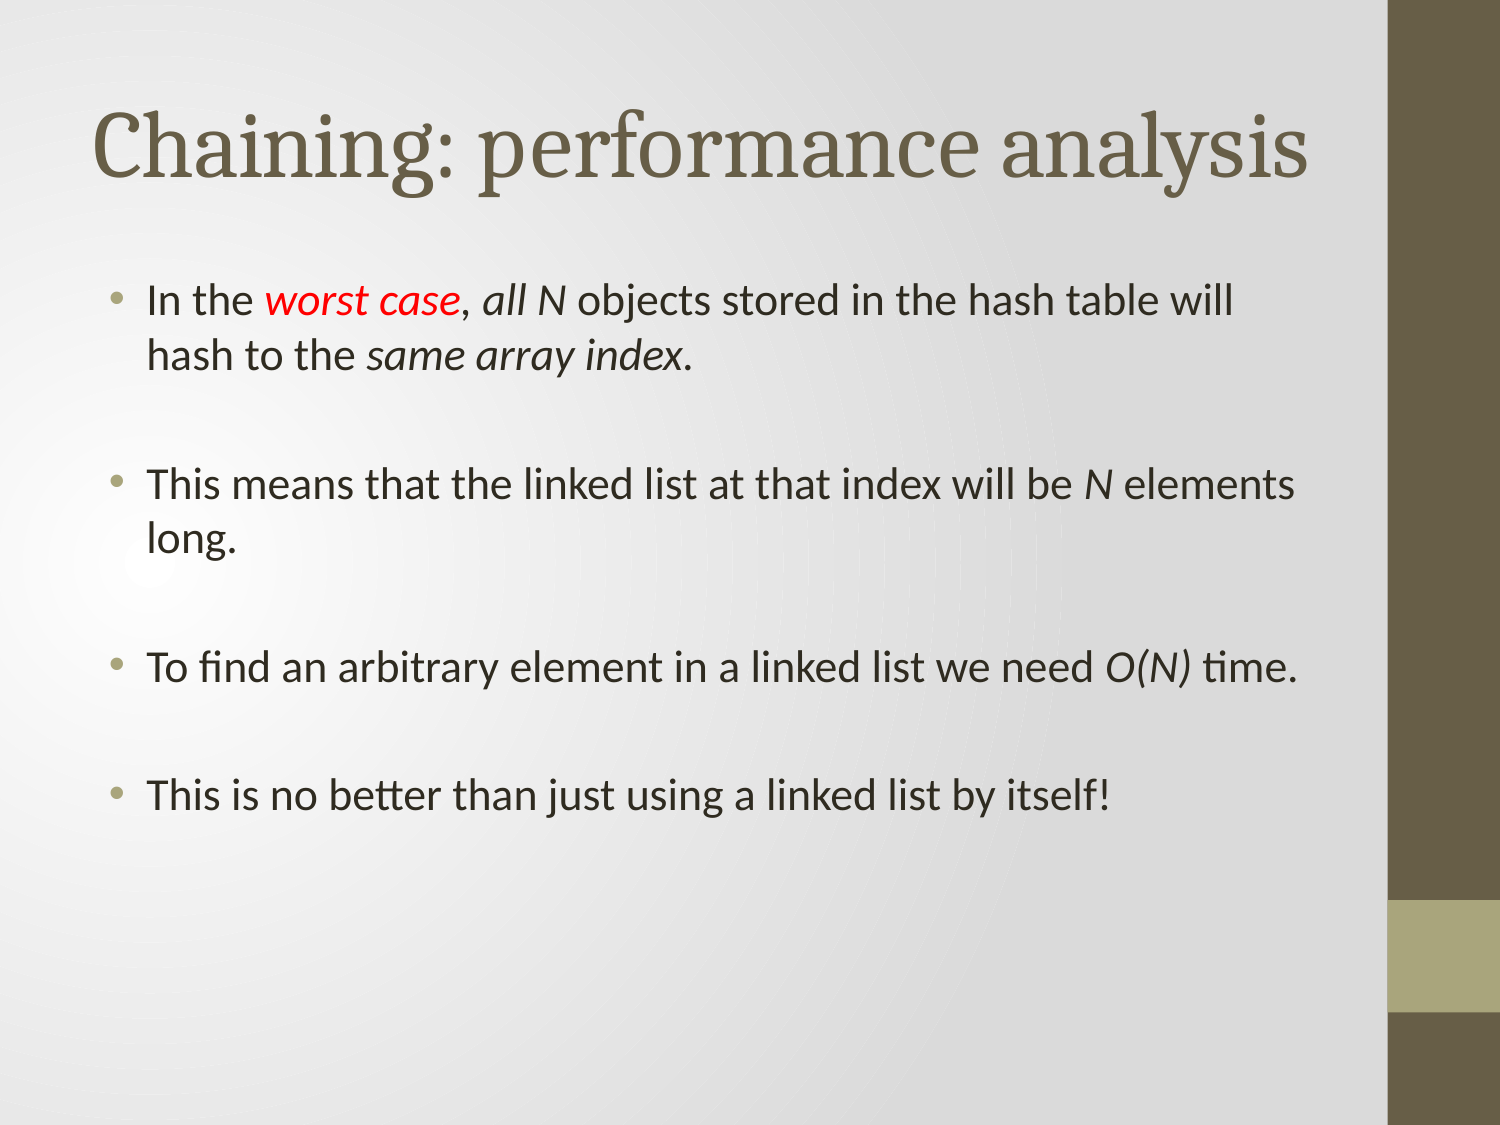

# Chaining: performance analysis
In the worst case, all N objects stored in the hash table will hash to the same array index.

This means that the linked list at that index will be N elements long.

To find an arbitrary element in a linked list we need O(N) time.

This is no better than just using a linked list by itself!